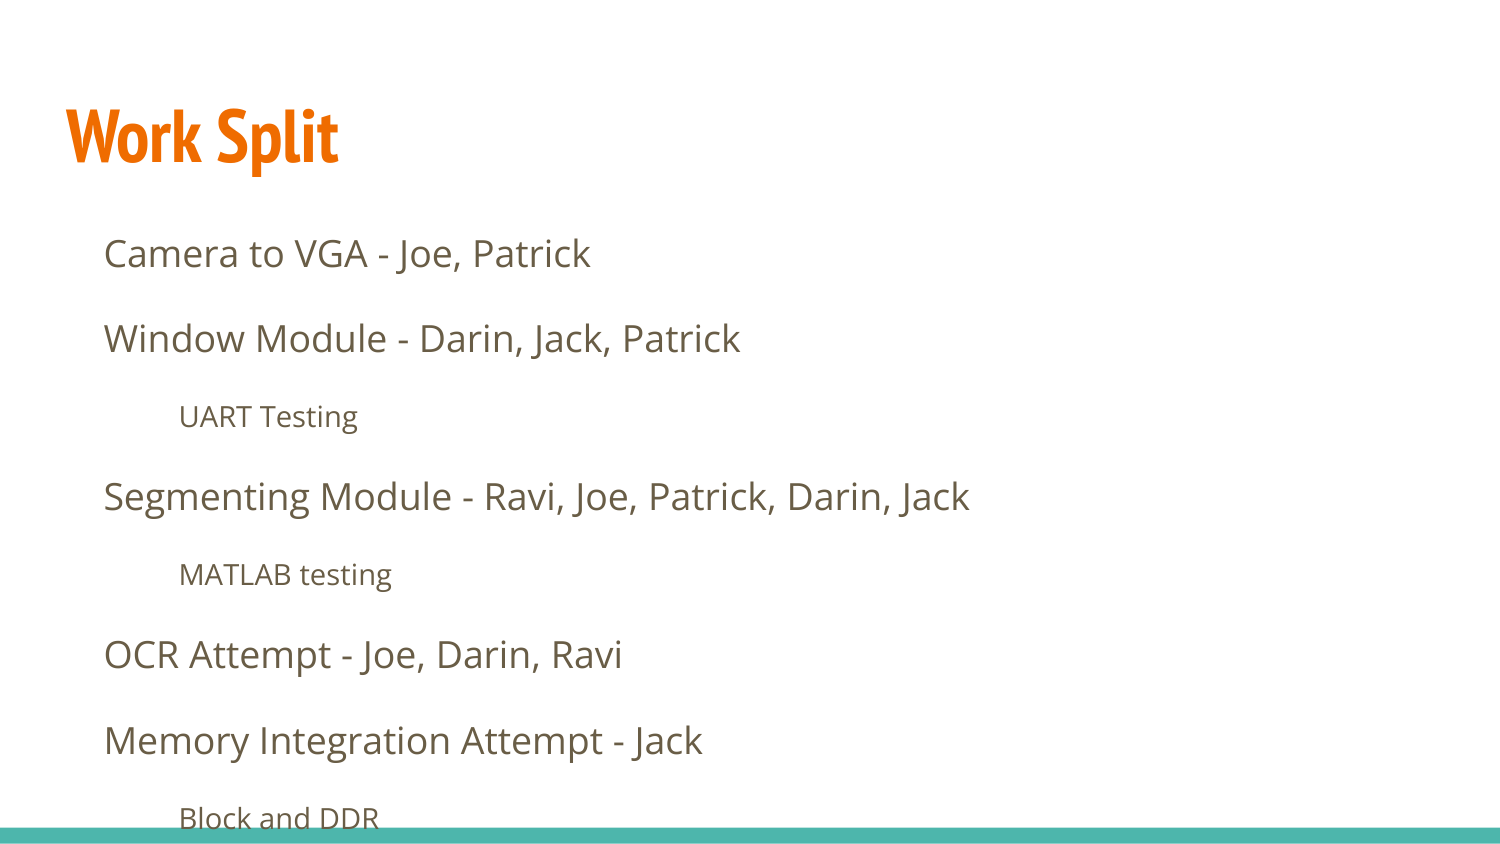

# Work Split
Camera to VGA - Joe, Patrick
Window Module - Darin, Jack, Patrick
UART Testing
Segmenting Module - Ravi, Joe, Patrick, Darin, Jack
MATLAB testing
OCR Attempt - Joe, Darin, Ravi
Memory Integration Attempt - Jack
Block and DDR
CPU Integration Attempt - Ravi
Overall, we felt the workload was split evenly.